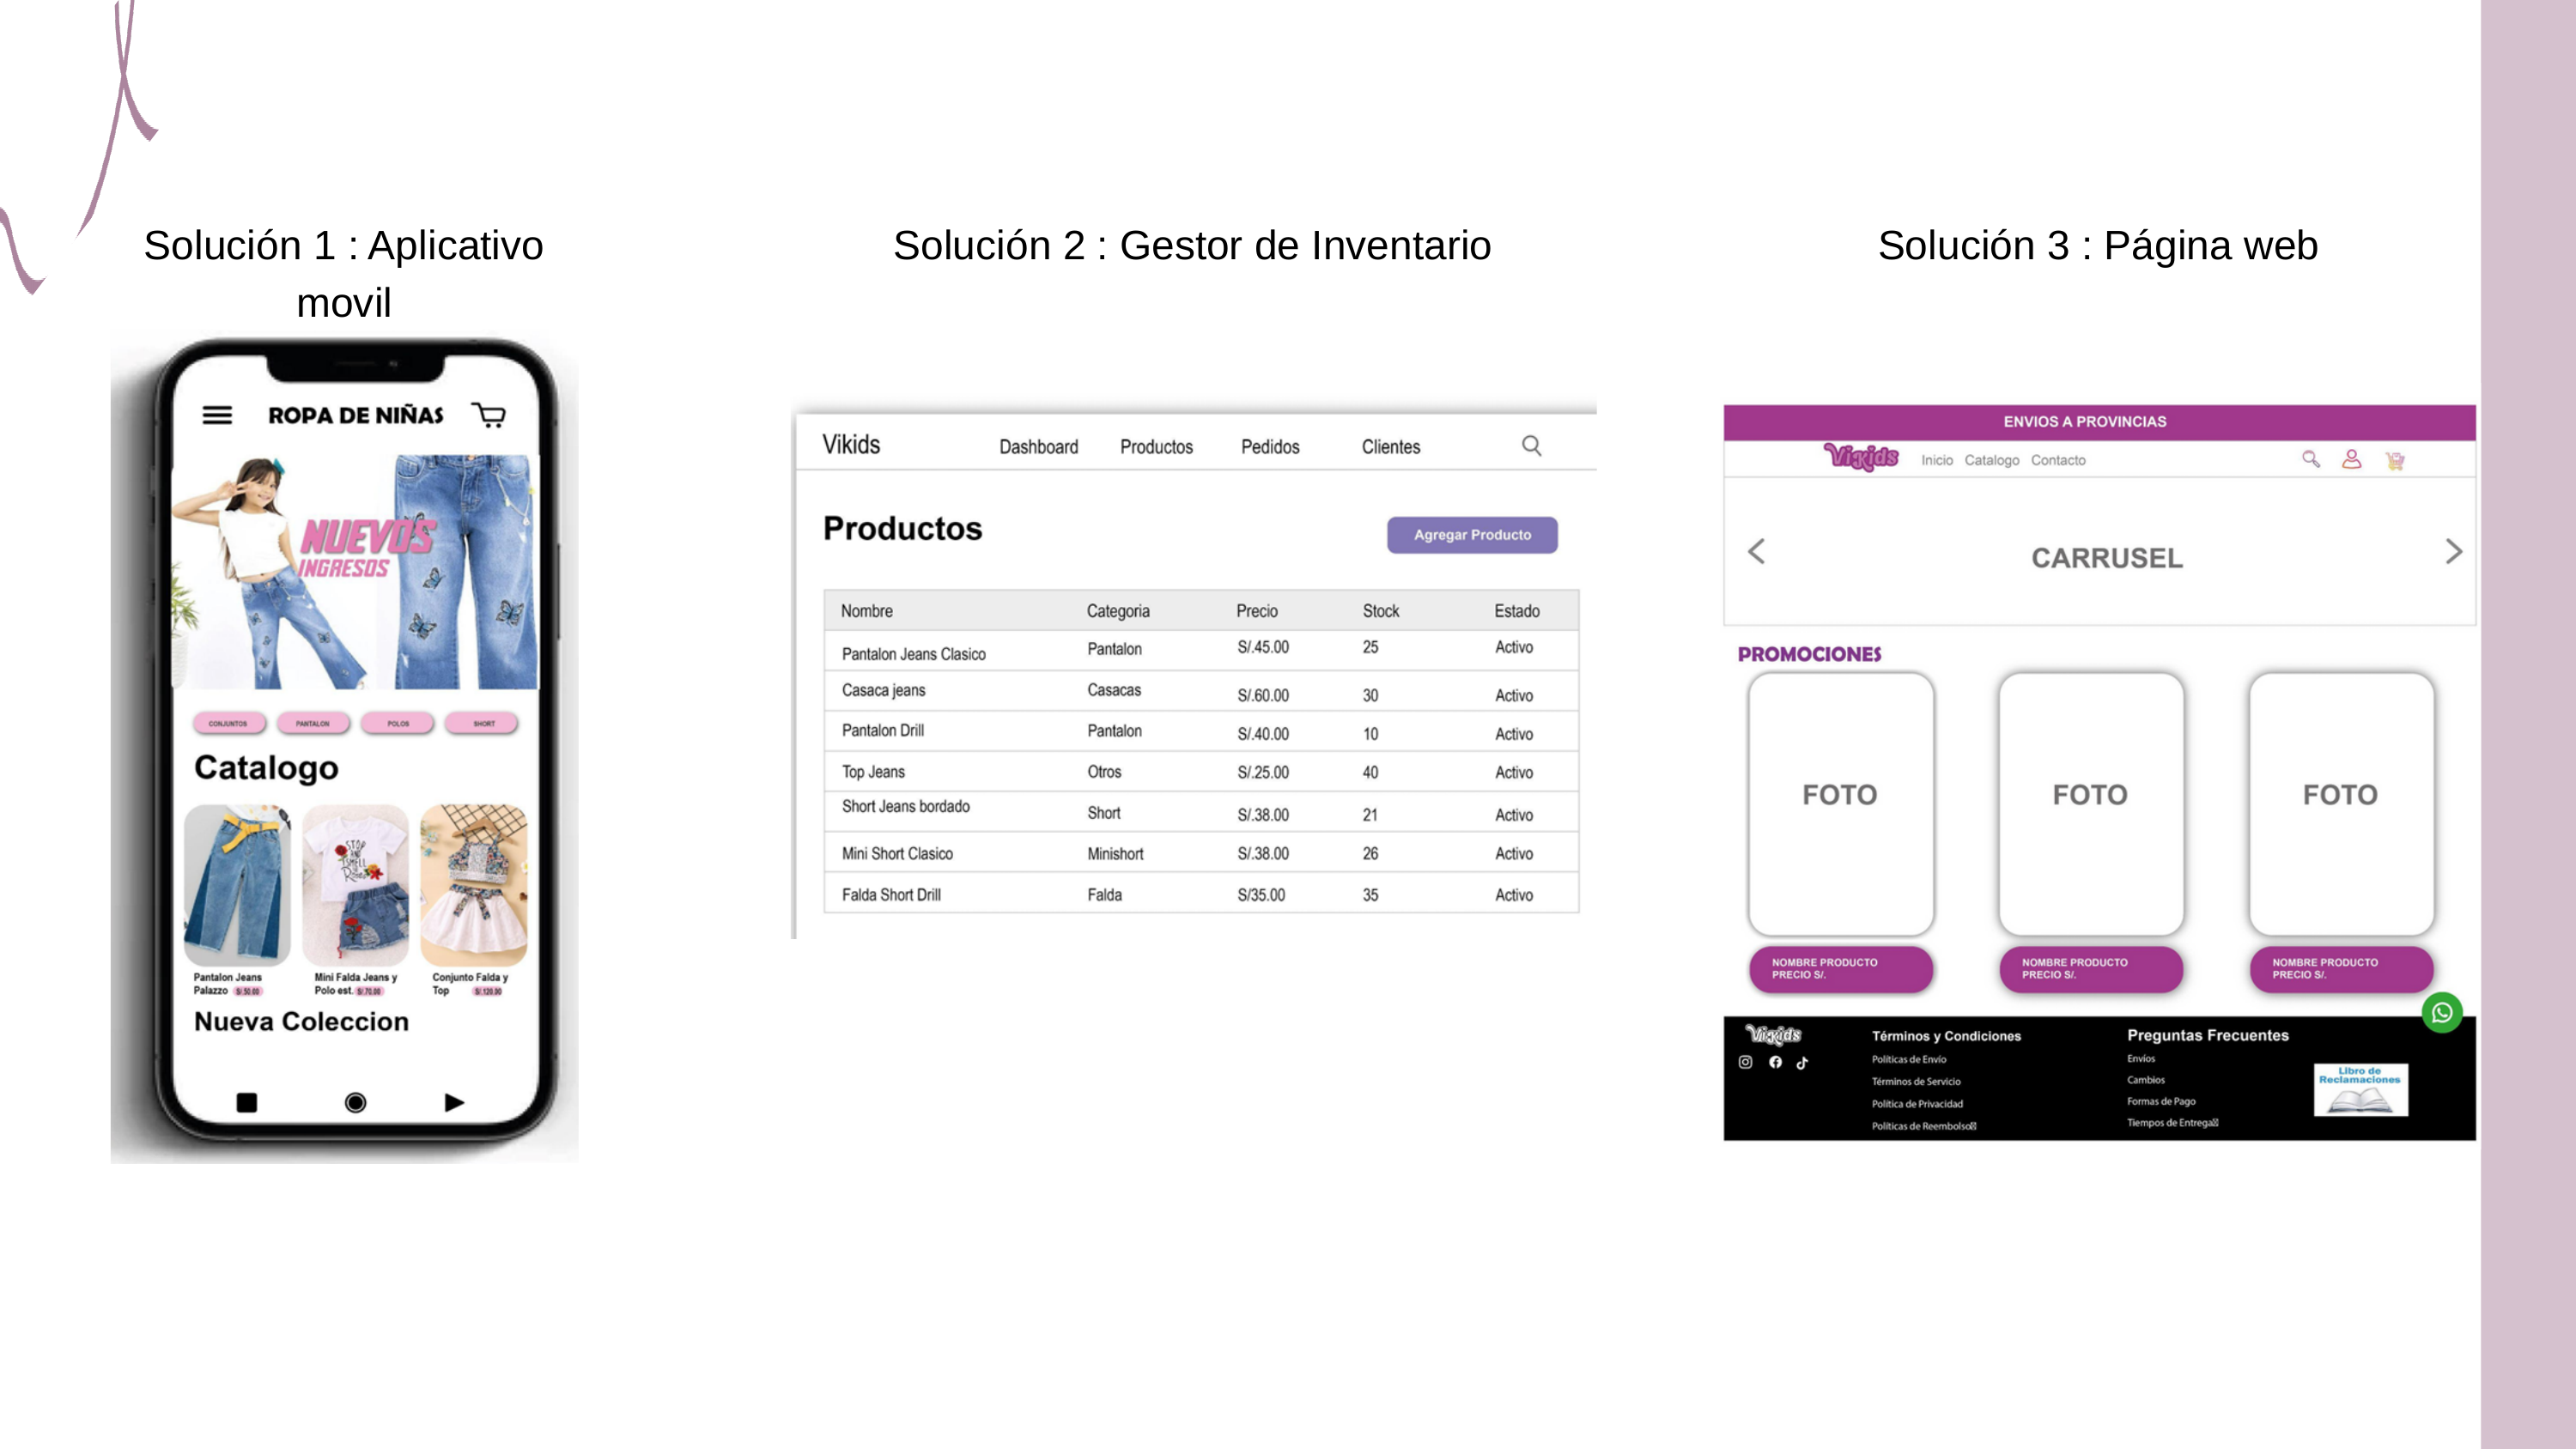

Solución 1 : Aplicativo movil
Solución 2 : Gestor de Inventario
Solución 3 : Página web